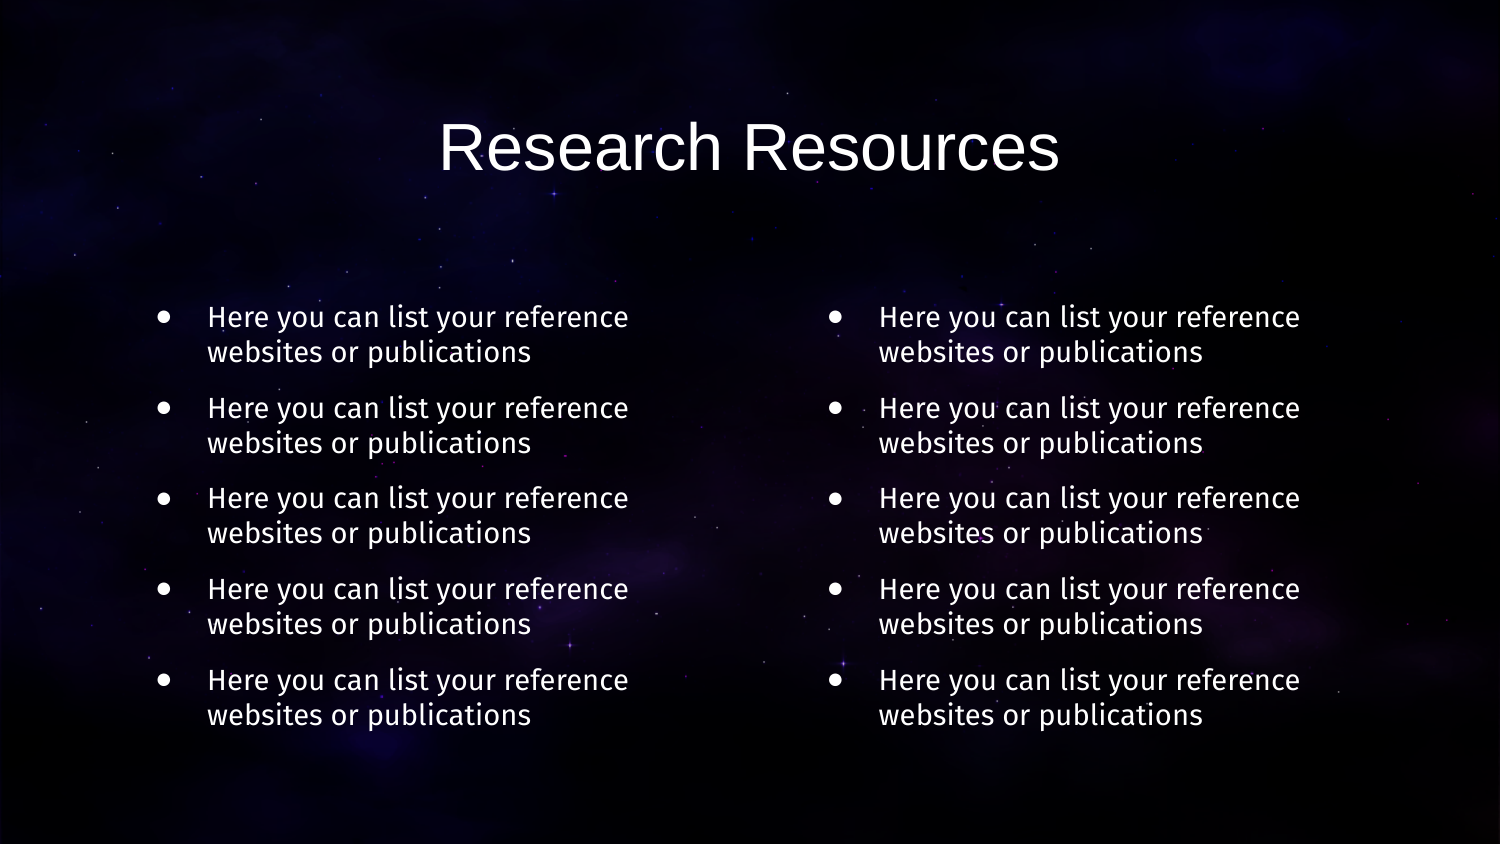

# Research Resources
Here you can list your reference websites or publications
Here you can list your reference websites or publications
Here you can list your reference websites or publications
Here you can list your reference websites or publications
Here you can list your reference websites or publications
Here you can list your reference websites or publications
Here you can list your reference websites or publications
Here you can list your reference websites or publications
Here you can list your reference websites or publications
Here you can list your reference websites or publications